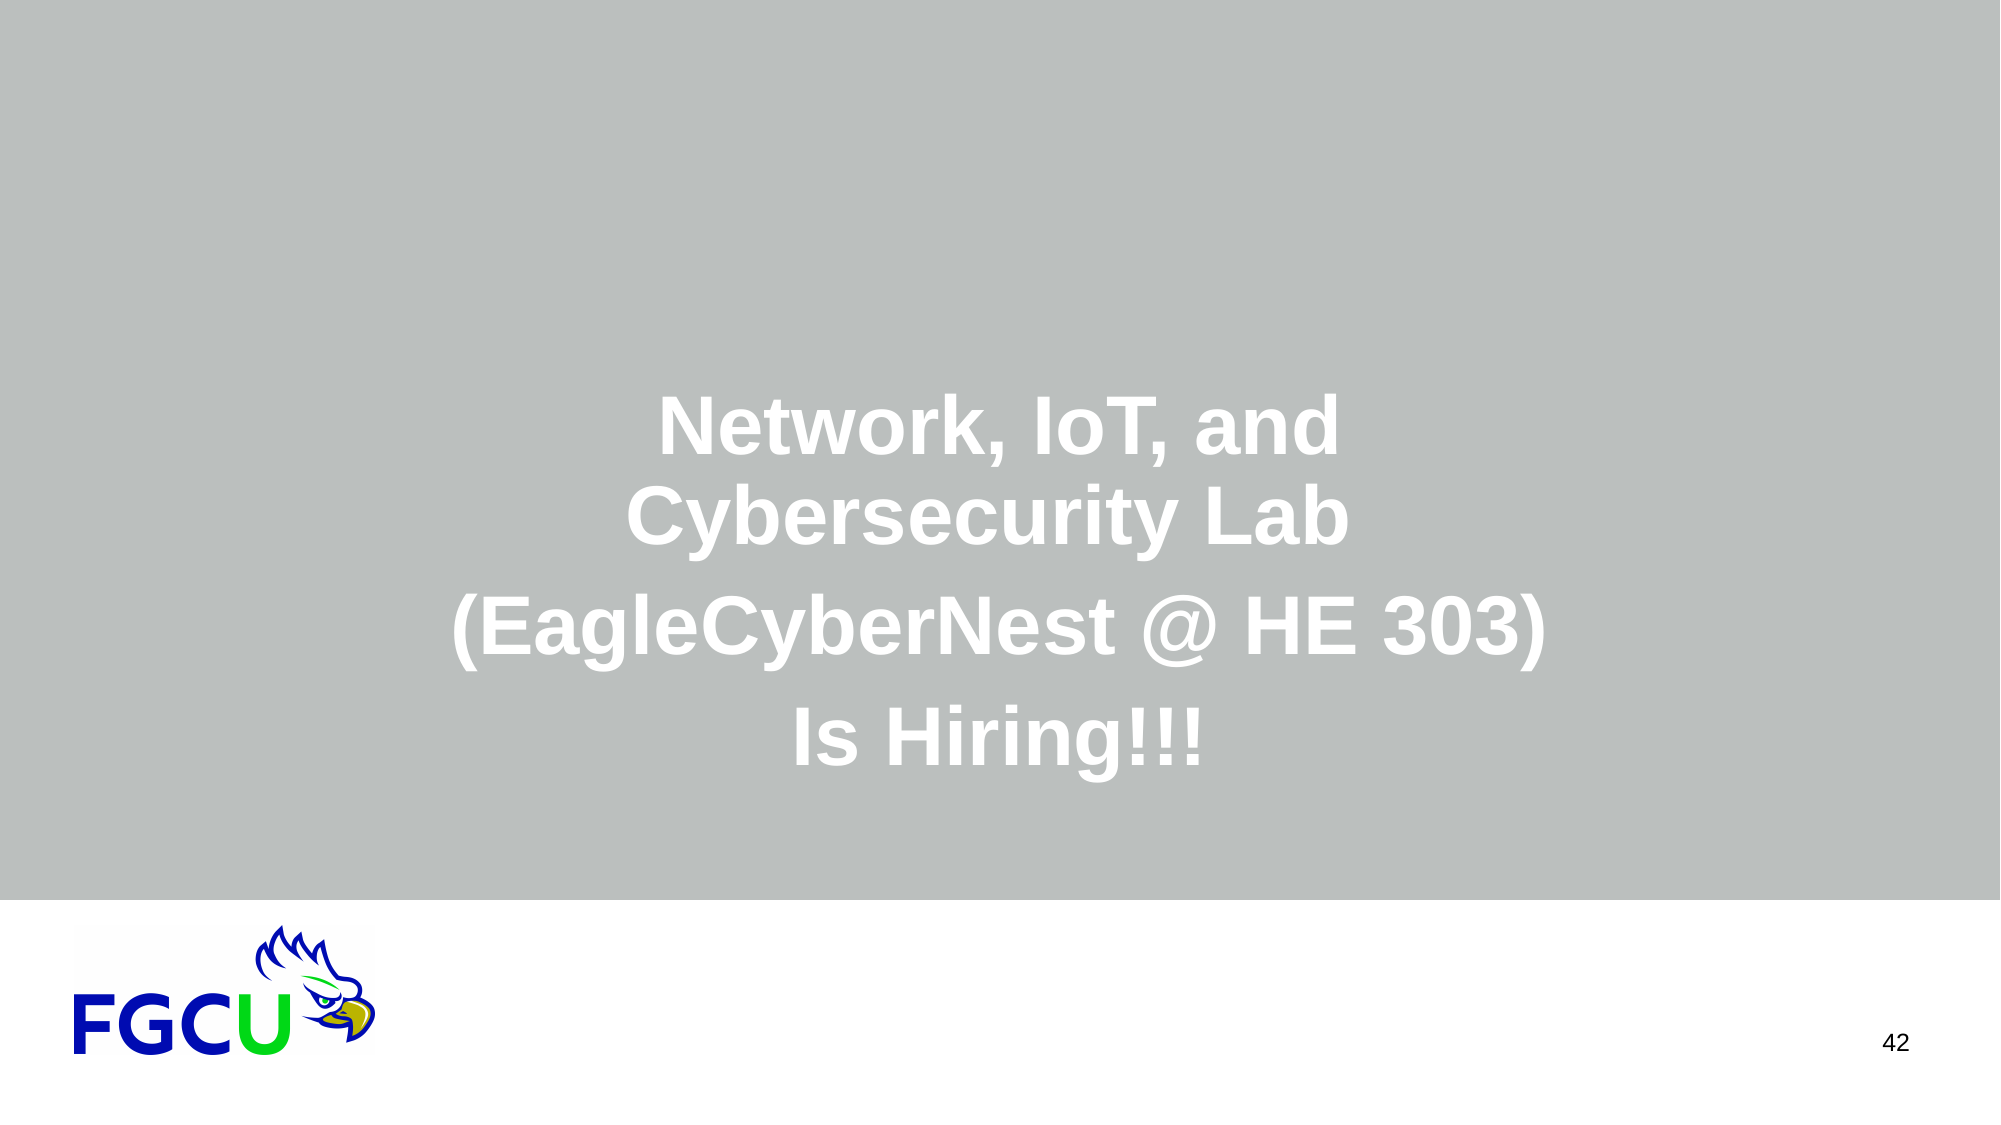

Network, IoT, and Cybersecurity Lab
(EagleCyberNest @ HE 303)
Is Hiring!!!
42